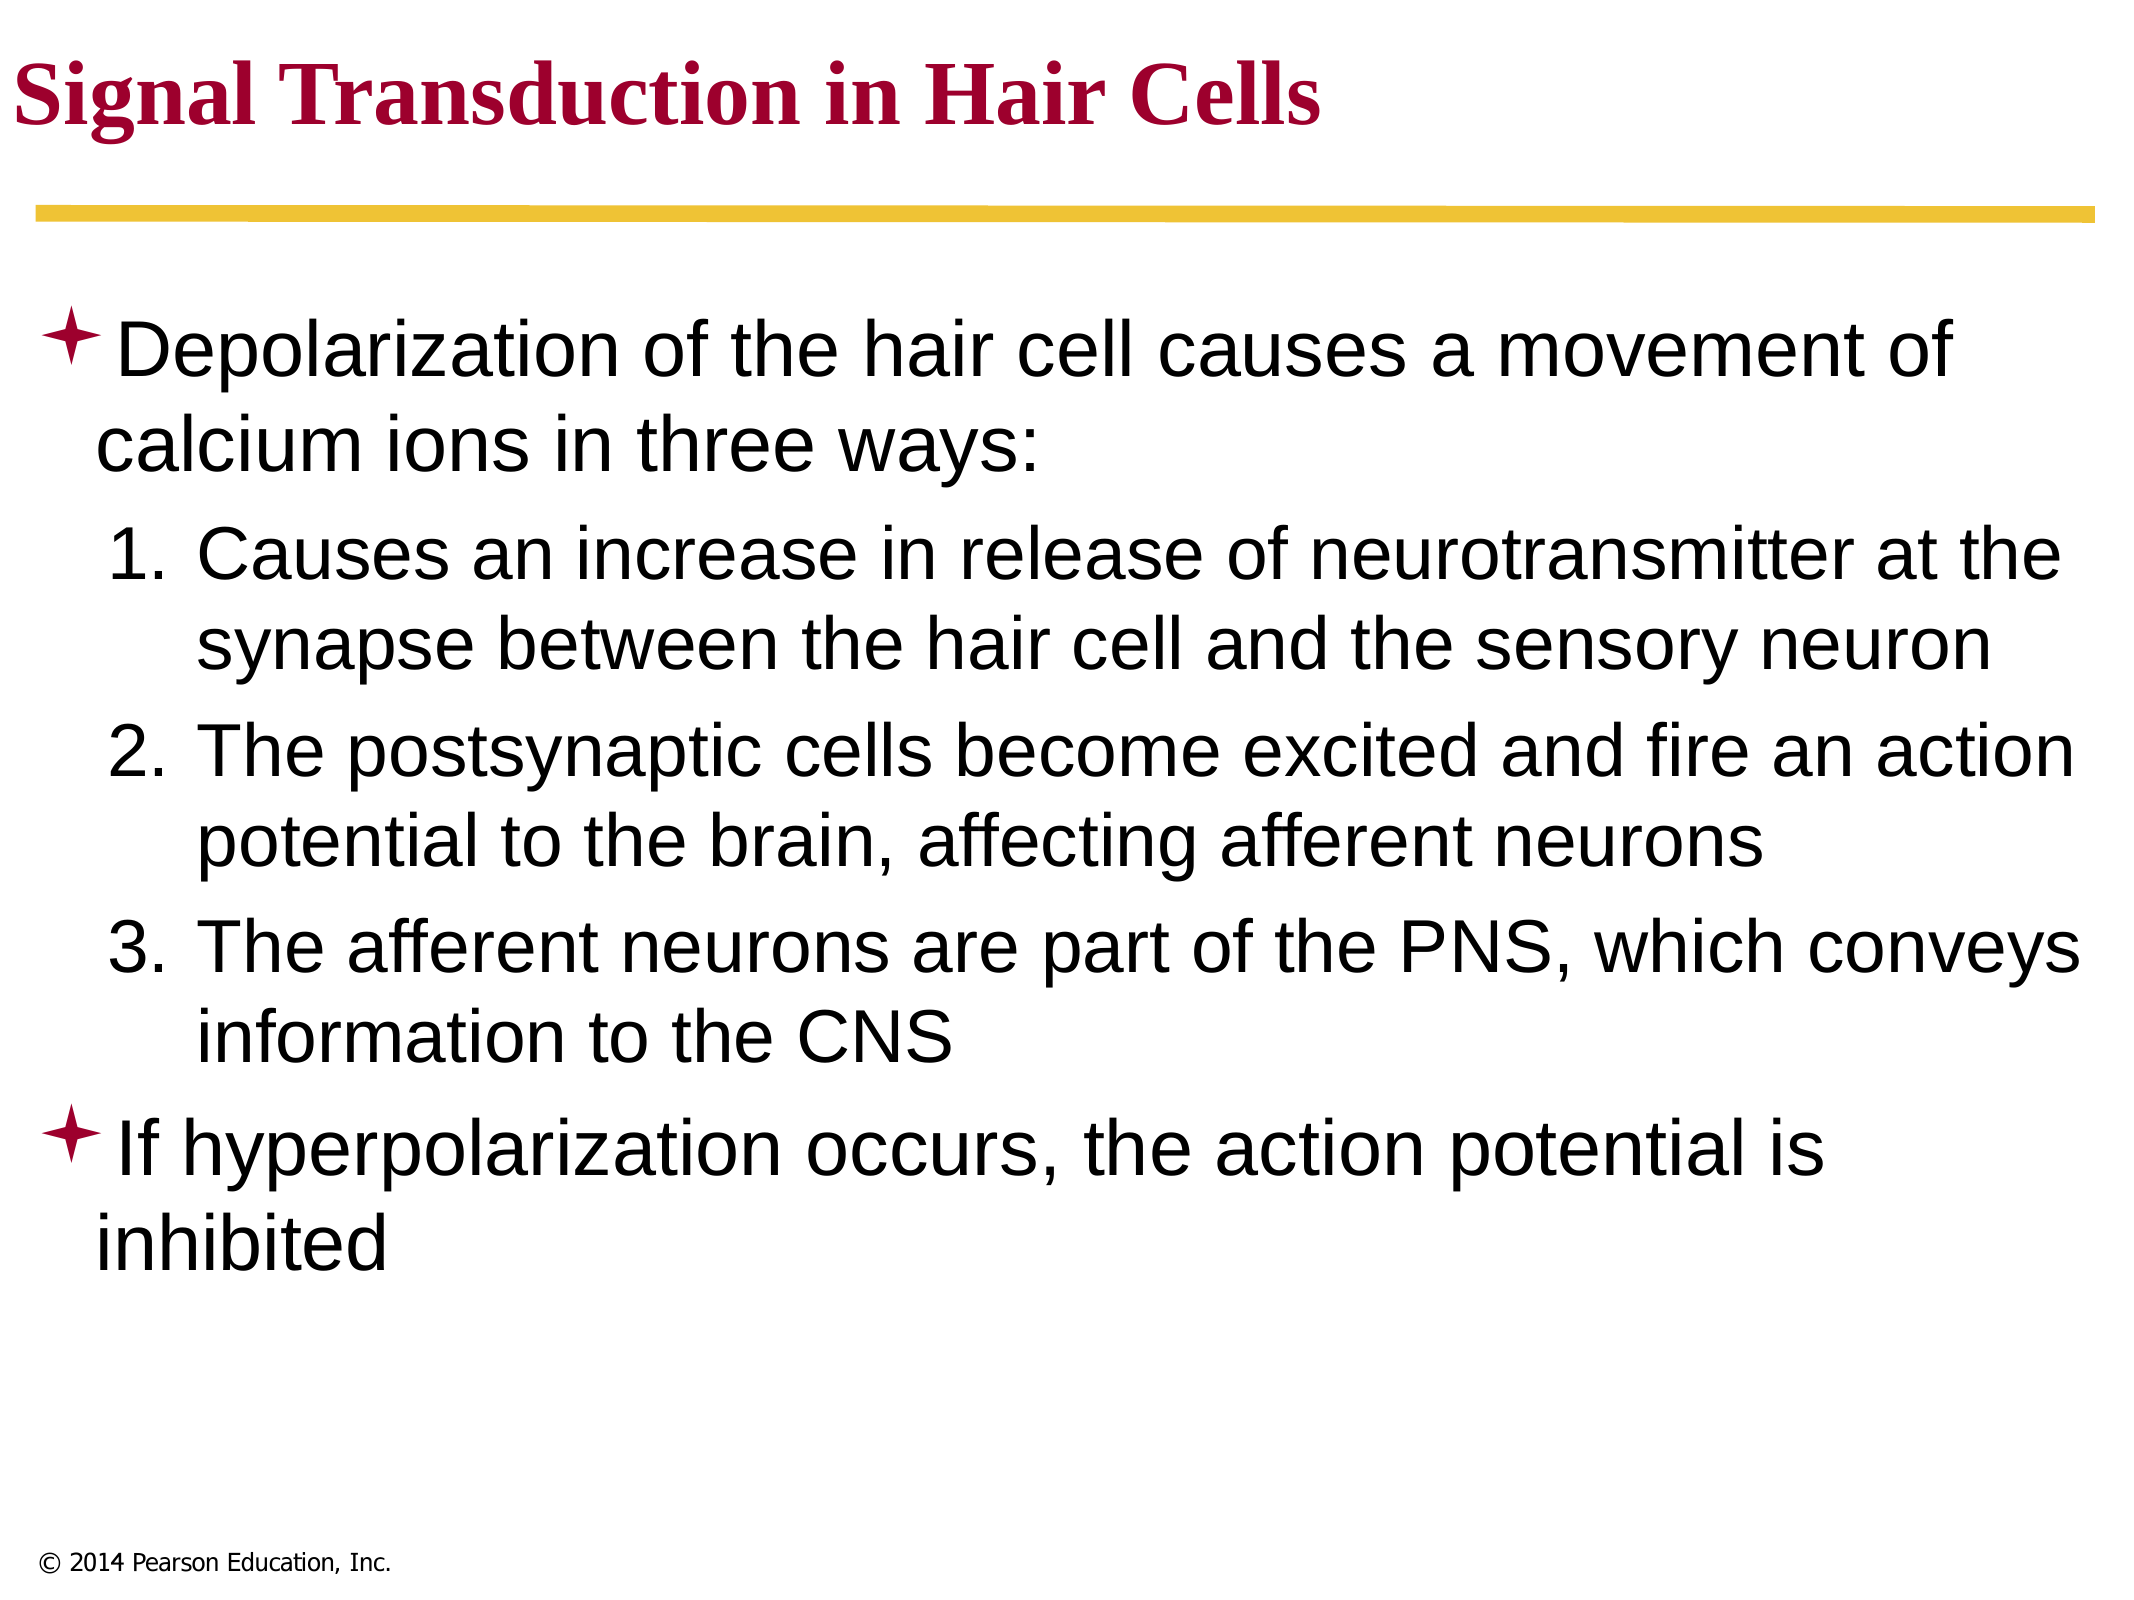

Signal Transduction in Hair Cells
Depolarization of the hair cell causes a movement of calcium ions in three ways:
Causes an increase in release of neurotransmitter at the synapse between the hair cell and the sensory neuron
The postsynaptic cells become excited and fire an action potential to the brain, affecting afferent neurons
The afferent neurons are part of the PNS, which conveys information to the CNS
If hyperpolarization occurs, the action potential is inhibited